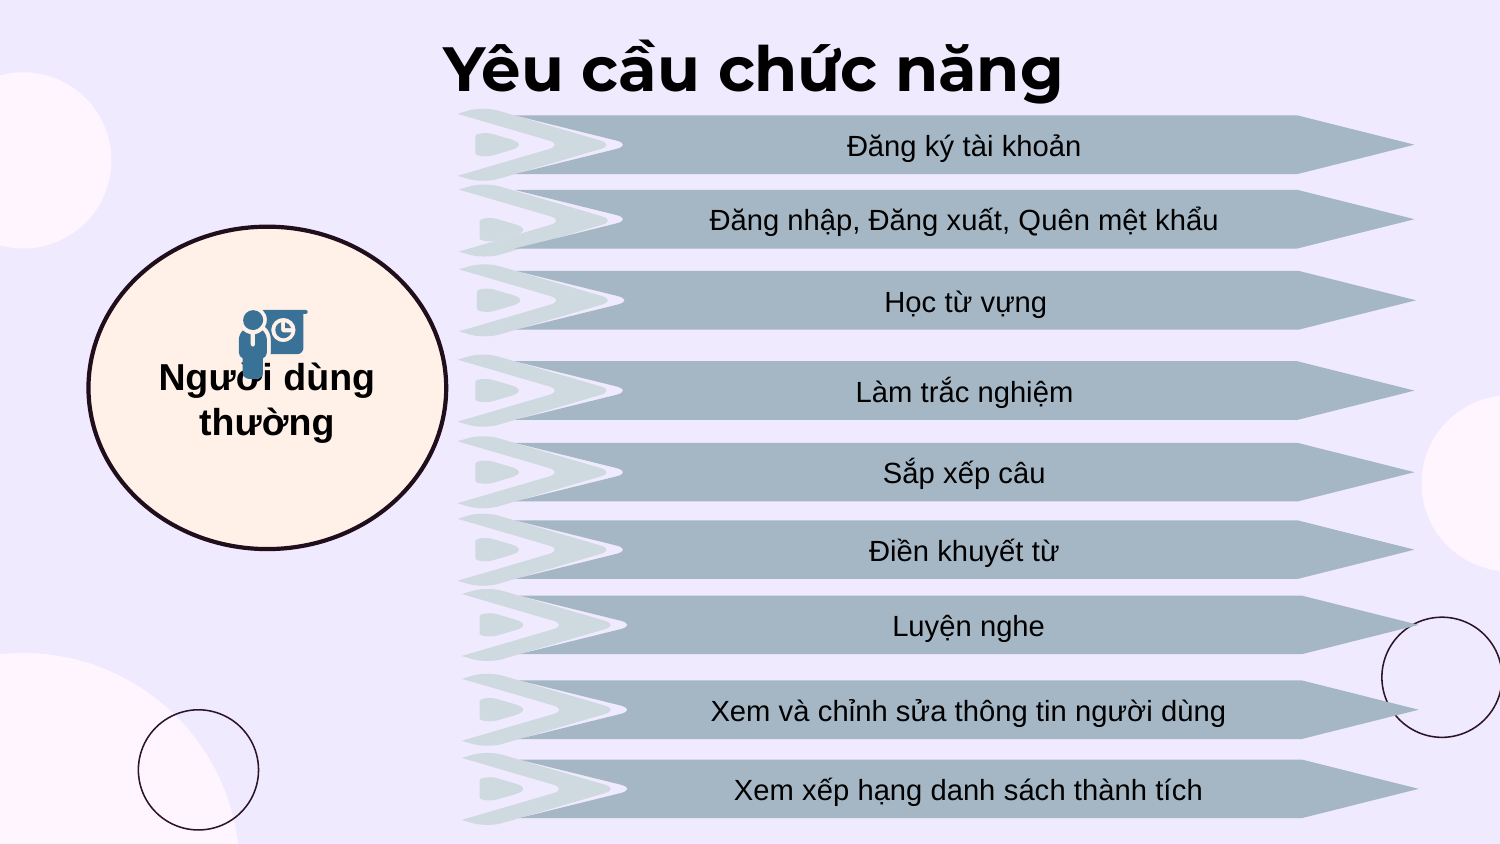

# Yêu cầu chức năng

Đăng ký tài khoản

Đăng nhập, Đăng xuất, Quên mệt khẩu

Học từ vựng

Làm trắc nghiệm

Người dùng thường

Sắp xếp câu

Điền khuyết từ

Luyện nghe

Xem và chỉnh sửa thông tin người dùng

Xem xếp hạng danh sách thành tích